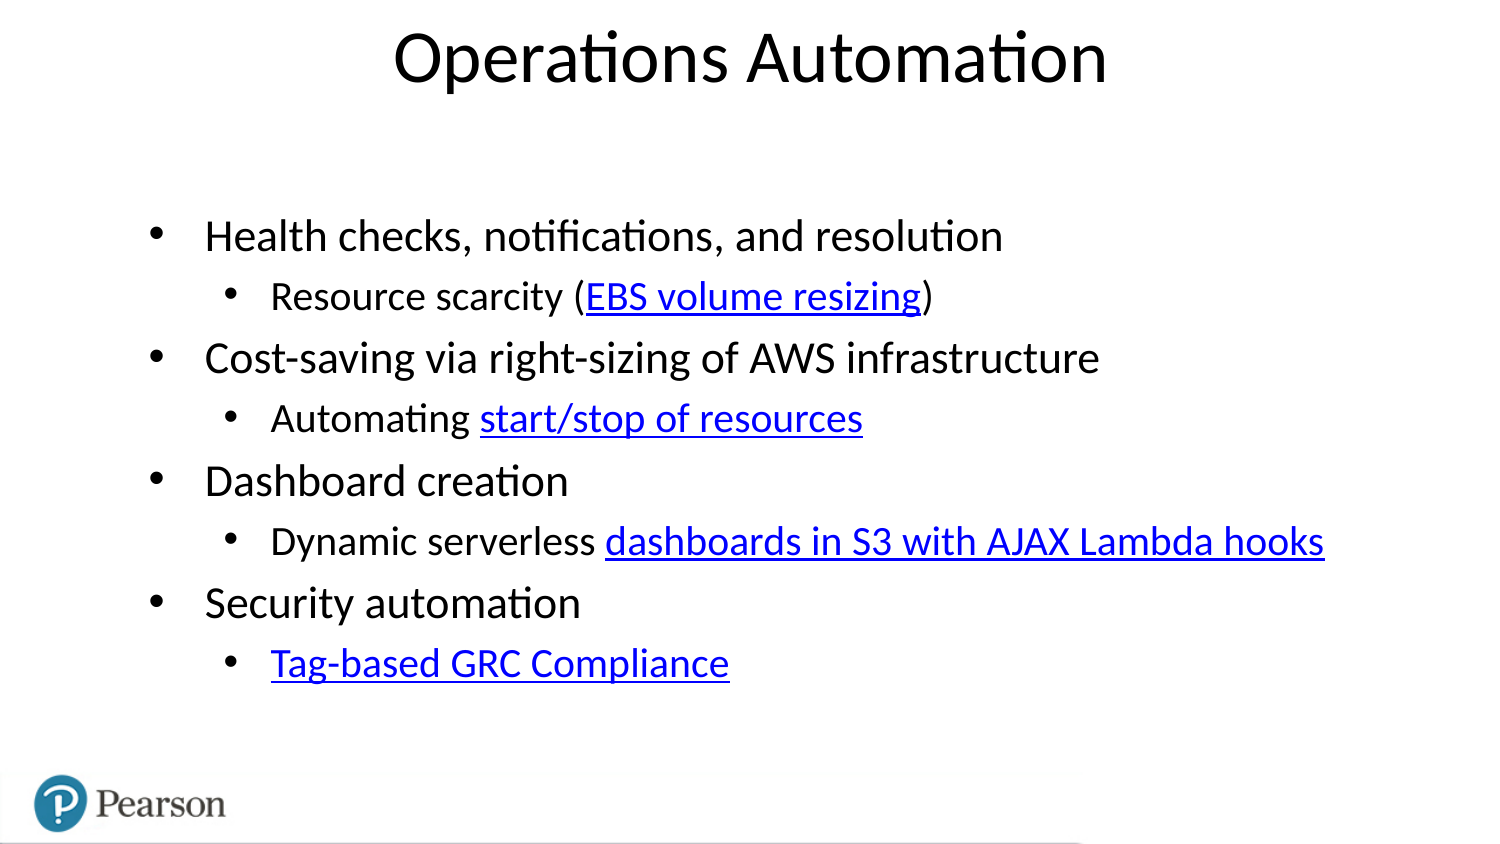

# Operations Automation

Health checks, notifications, and resolution
Resource scarcity (EBS volume resizing)
Cost-saving via right-sizing of AWS infrastructure
Automating start/stop of resources
Dashboard creation
Dynamic serverless dashboards in S3 with AJAX Lambda hooks
Security automation
Tag-based GRC Compliance